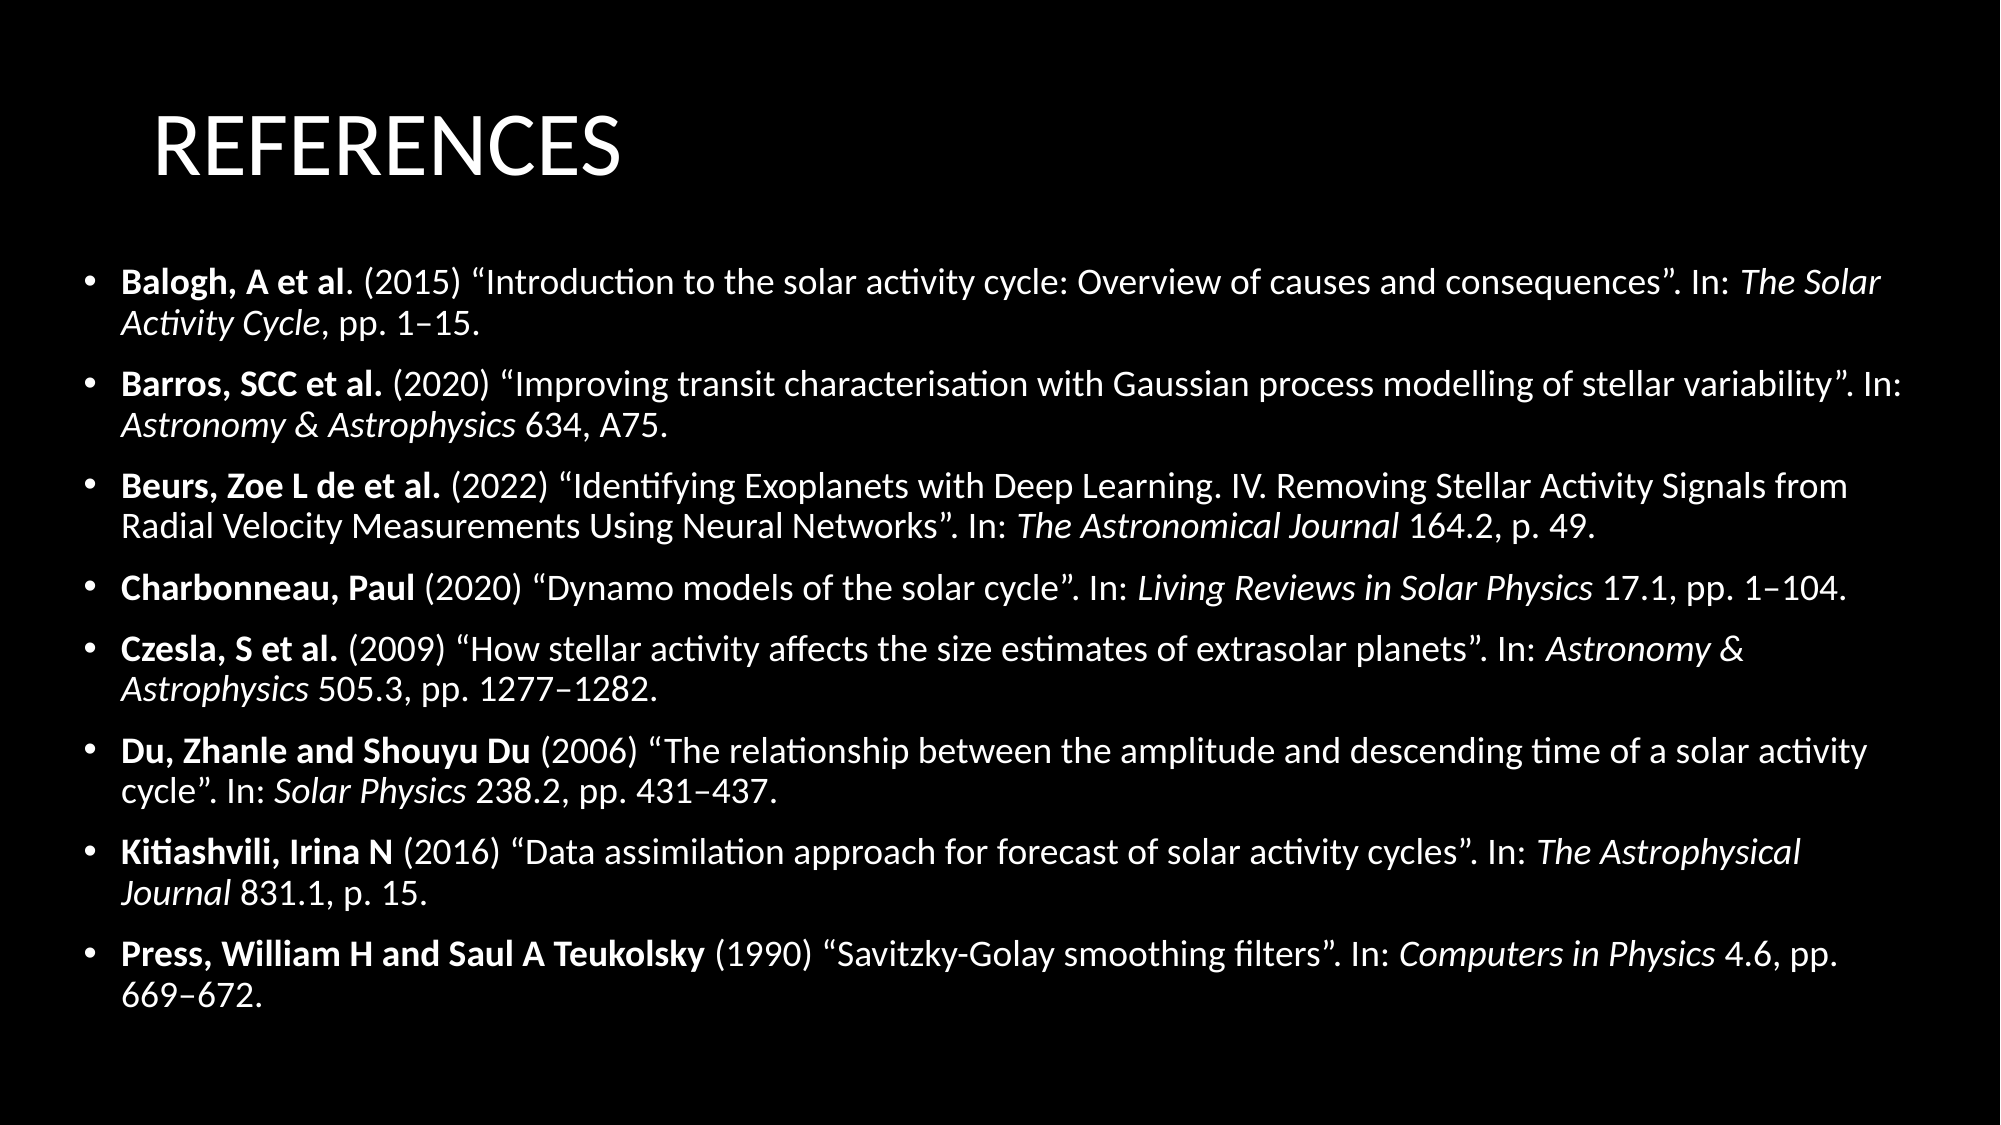

# REFERENCES
Balogh, A et al. (2015) “Introduction to the solar activity cycle: Overview of causes and consequences”. In: The Solar Activity Cycle, pp. 1–15.
Barros, SCC et al. (2020) “Improving transit characterisation with Gaussian process modelling of stellar variability”. In: Astronomy & Astrophysics 634, A75.
Beurs, Zoe L de et al. (2022) “Identifying Exoplanets with Deep Learning. IV. Removing Stellar Activity Signals from Radial Velocity Measurements Using Neural Networks”. In: The Astronomical Journal 164.2, p. 49.
Charbonneau, Paul (2020) “Dynamo models of the solar cycle”. In: Living Reviews in Solar Physics 17.1, pp. 1–104.
Czesla, S et al. (2009) “How stellar activity affects the size estimates of extrasolar planets”. In: Astronomy & Astrophysics 505.3, pp. 1277–1282.
Du, Zhanle and Shouyu Du (2006) “The relationship between the amplitude and descending time of a solar activity cycle”. In: Solar Physics 238.2, pp. 431–437.
Kitiashvili, Irina N (2016) “Data assimilation approach for forecast of solar activity cycles”. In: The Astrophysical Journal 831.1, p. 15.
Press, William H and Saul A Teukolsky (1990) “Savitzky-Golay smoothing filters”. In: Computers in Physics 4.6, pp. 669–672.